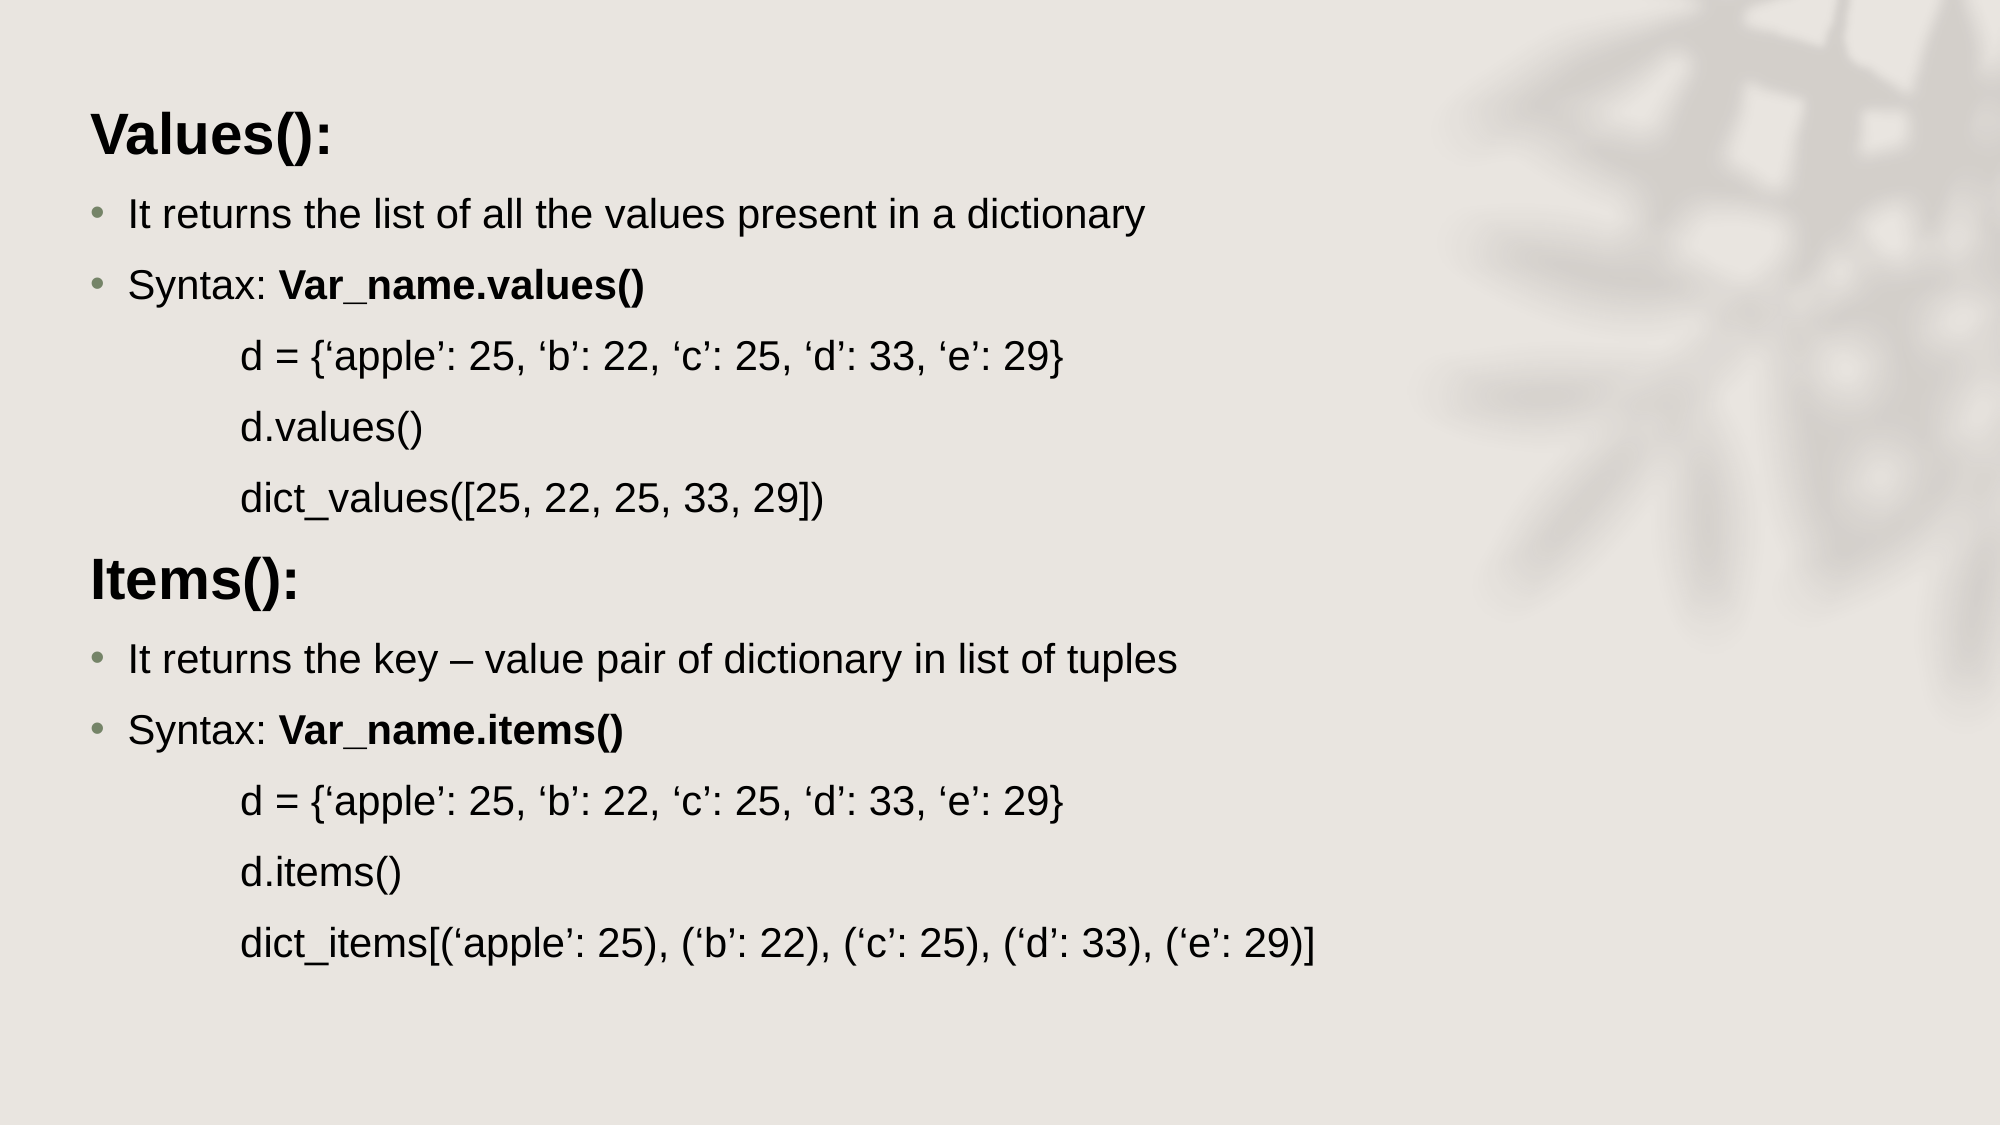

Values():
It returns the list of all the values present in a dictionary
Syntax: Var_name.values()
	d = {‘apple’: 25, ‘b’: 22, ‘c’: 25, ‘d’: 33, ‘e’: 29}
	d.values()
	dict_values([25, 22, 25, 33, 29])
Items():
It returns the key – value pair of dictionary in list of tuples
Syntax: Var_name.items()
	d = {‘apple’: 25, ‘b’: 22, ‘c’: 25, ‘d’: 33, ‘e’: 29}
	d.items()
	dict_items[(‘apple’: 25), (‘b’: 22), (‘c’: 25), (‘d’: 33), (‘e’: 29)]